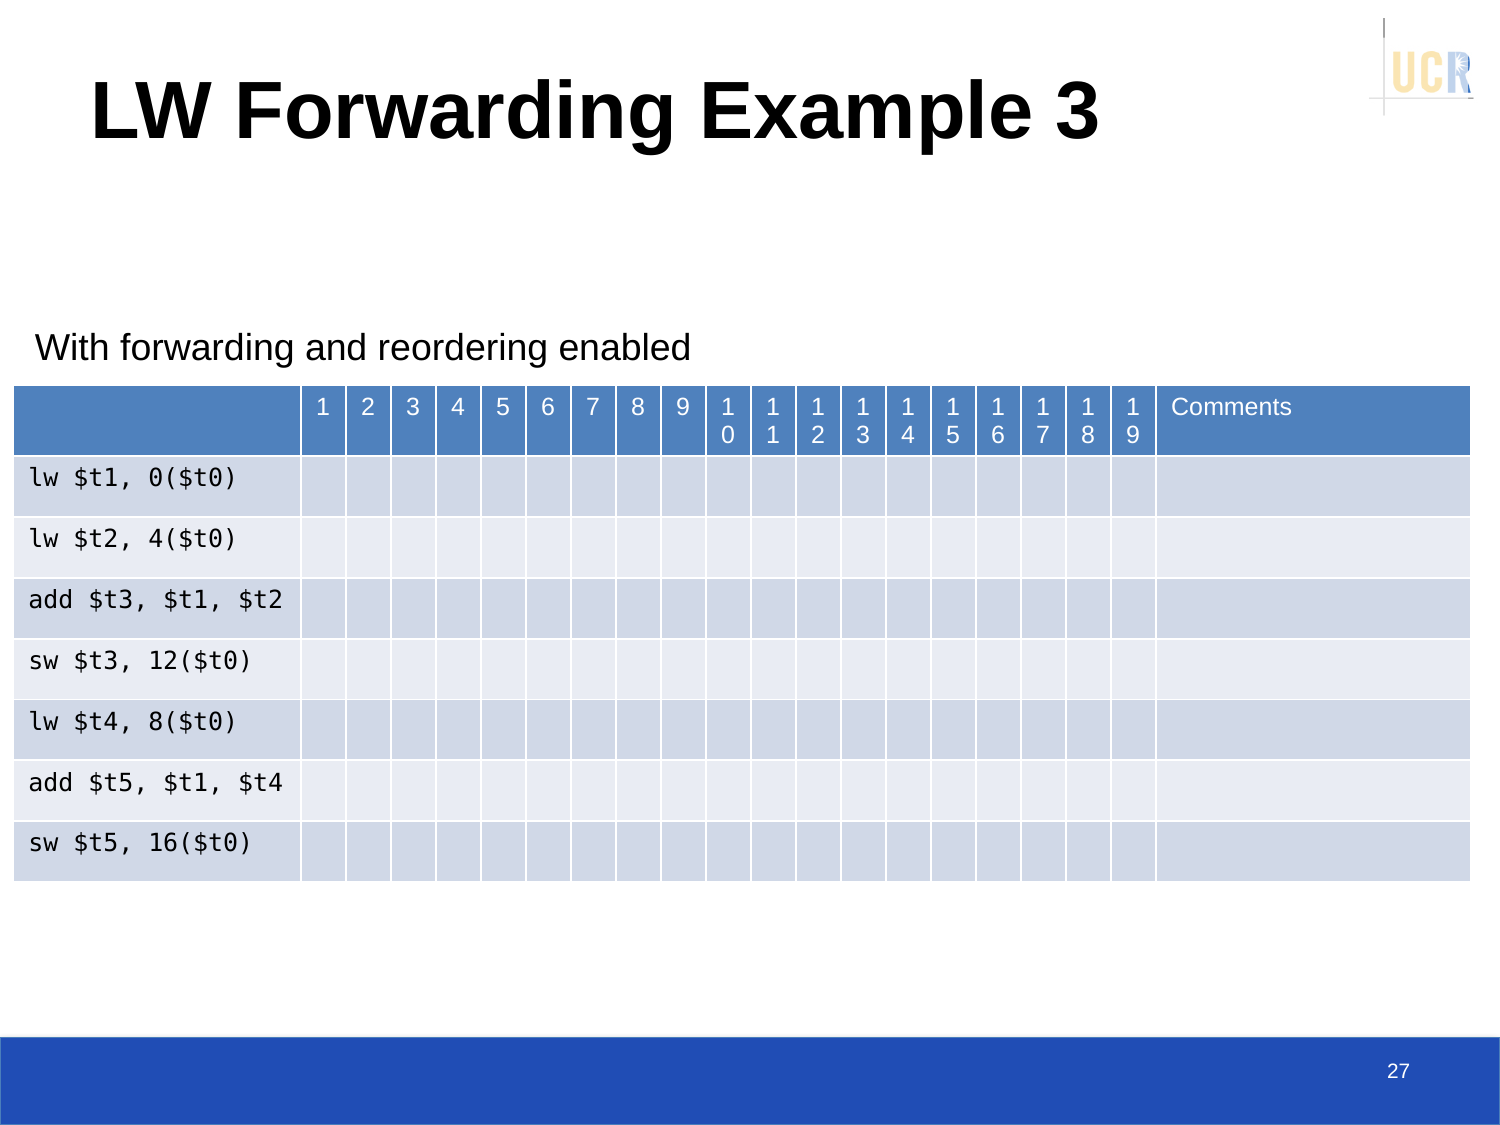

# LW Forwarding Example 3
With forwarding and reordering enabled
|  | 1 | 2 | 3 | 4 | 5 | 6 | 7 | 8 | 9 | 10 | 11 | 12 | 13 | 14 | 15 | 16 | 17 | 18 | 19 | Comments |
| --- | --- | --- | --- | --- | --- | --- | --- | --- | --- | --- | --- | --- | --- | --- | --- | --- | --- | --- | --- | --- |
| lw $t1, 0($t0) |  |  |  |  |  |  |  |  |  |  |  |  |  |  |  |  |  |  |  |  |
| lw $t2, 4($t0) |  |  |  |  |  |  |  |  |  |  |  |  |  |  |  |  |  |  |  |  |
| add $t3, $t1, $t2 |  |  |  |  |  |  |  |  |  |  |  |  |  |  |  |  |  |  |  |  |
| sw $t3, 12($t0) |  |  |  |  |  |  |  |  |  |  |  |  |  |  |  |  |  |  |  |  |
| lw $t4, 8($t0) |  |  |  |  |  |  |  |  |  |  |  |  |  |  |  |  |  |  |  |  |
| add $t5, $t1, $t4 |  |  |  |  |  |  |  |  |  |  |  |  |  |  |  |  |  |  |  |  |
| sw $t5, 16($t0) |  |  |  |  |  |  |  |  |  |  |  |  |  |  |  |  |  |  |  |  |
27